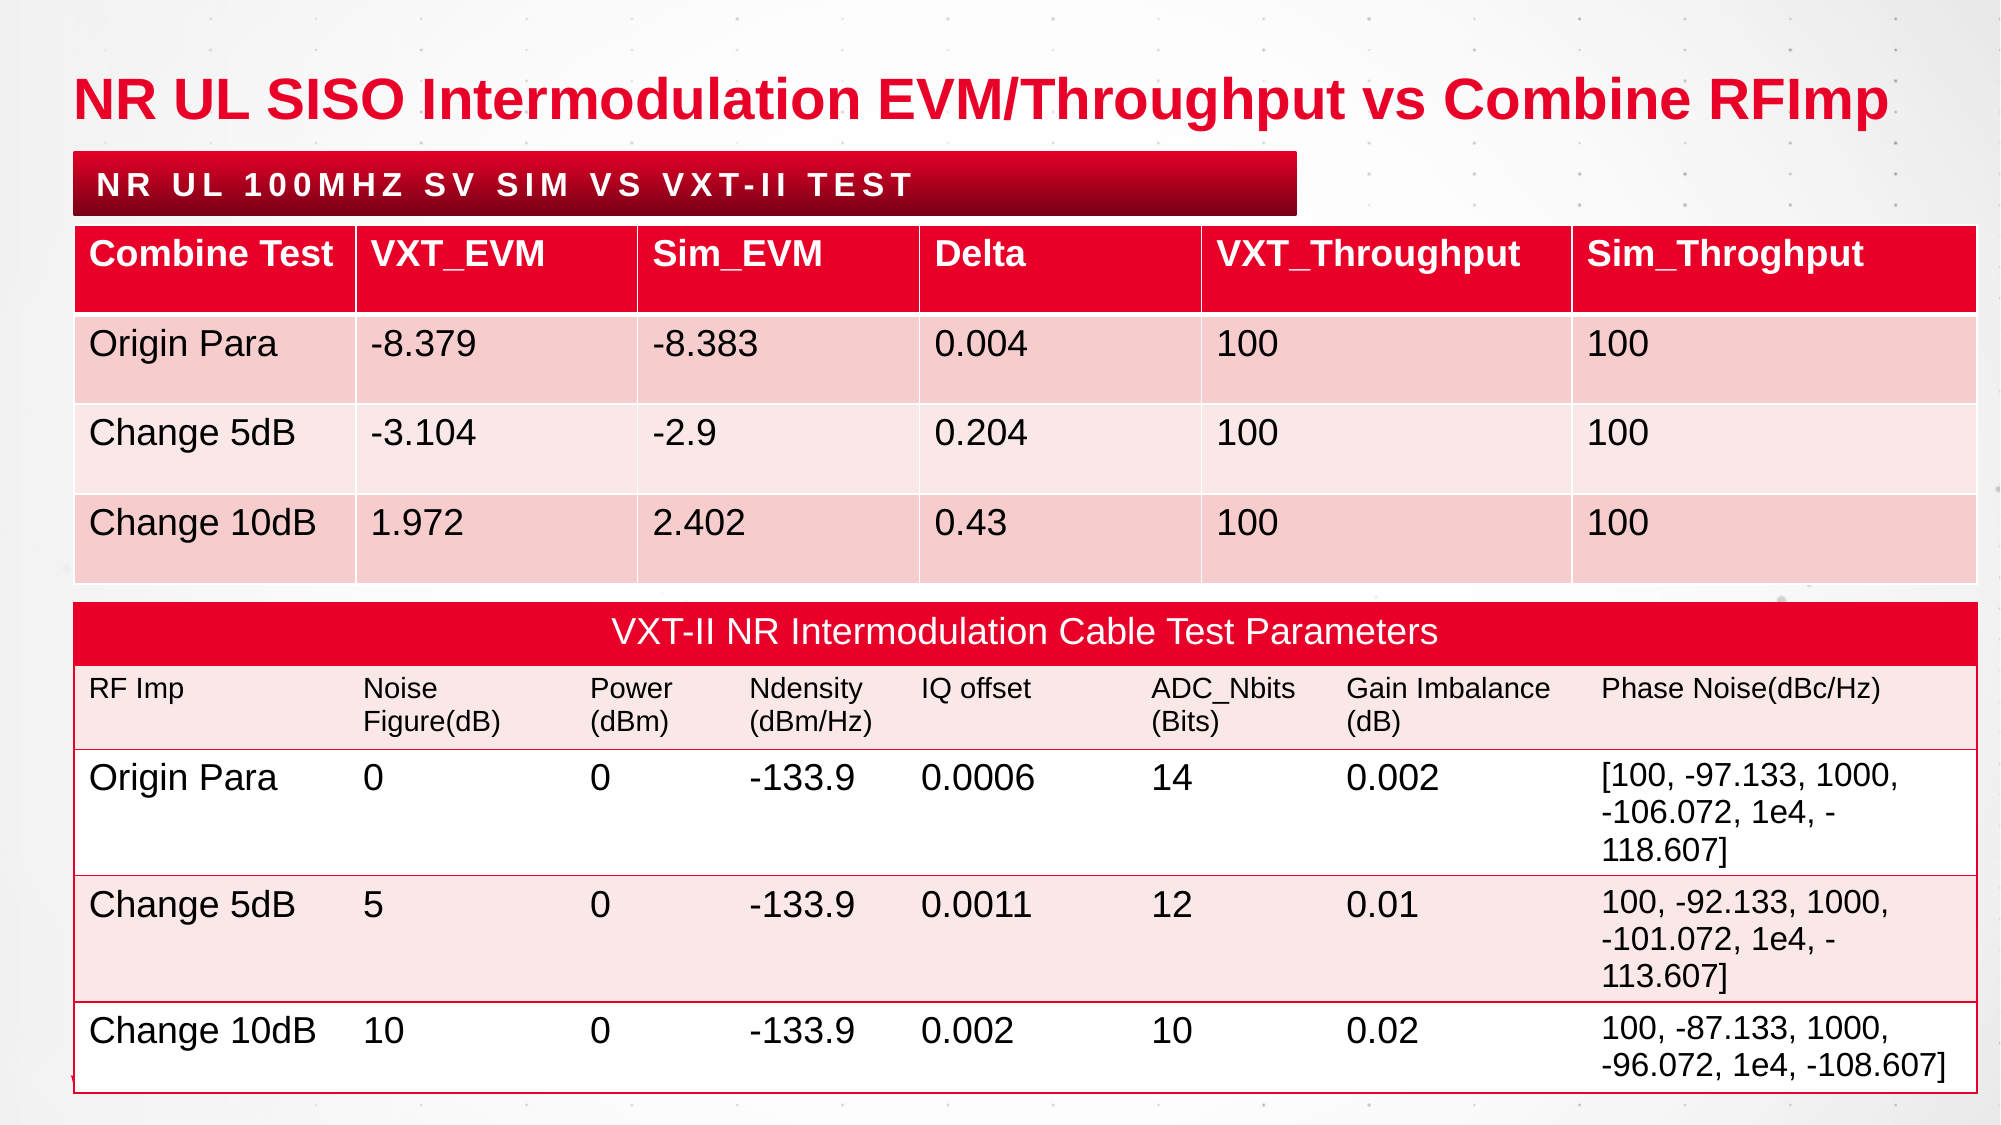

# NR UL SISO Intermodulation EVM/Throughput vs Combine RFImp
NR UL 100MHz SV Sim vs VXT-II Test
| Combine Test | VXT\_EVM | Sim\_EVM | Delta | VXT\_Throughput | Sim\_Throghput |
| --- | --- | --- | --- | --- | --- |
| Origin Para | -8.379 | -8.383 | 0.004 | 100 | 100 |
| Change 5dB | -3.104 | -2.9 | 0.204 | 100 | 100 |
| Change 10dB | 1.972 | 2.402 | 0.43 | 100 | 100 |
| VXT-II NR Intermodulation Cable Test Parameters |  |  |  |  |  |  |  |
| --- | --- | --- | --- | --- | --- | --- | --- |
| RF Imp | Noise Figure(dB) | Power (dBm) | Ndensity (dBm/Hz) | IQ offset | ADC\_Nbits (Bits) | Gain Imbalance (dB) | Phase Noise(dBc/Hz) |
| Origin Para | 0 | 0 | -133.9 | 0.0006 | 14 | 0.002 | [100, -97.133, 1000, -106.072, 1e4, -118.607] |
| Change 5dB | 5 | 0 | -133.9 | 0.0011 | 12 | 0.01 | 100, -92.133, 1000, -101.072, 1e4, -113.607] |
| Change 10dB | 10 | 0 | -133.9 | 0.002 | 10 | 0.02 | 100, -87.133, 1000, -96.072, 1e4, -108.607] |
@Keysight Technologies